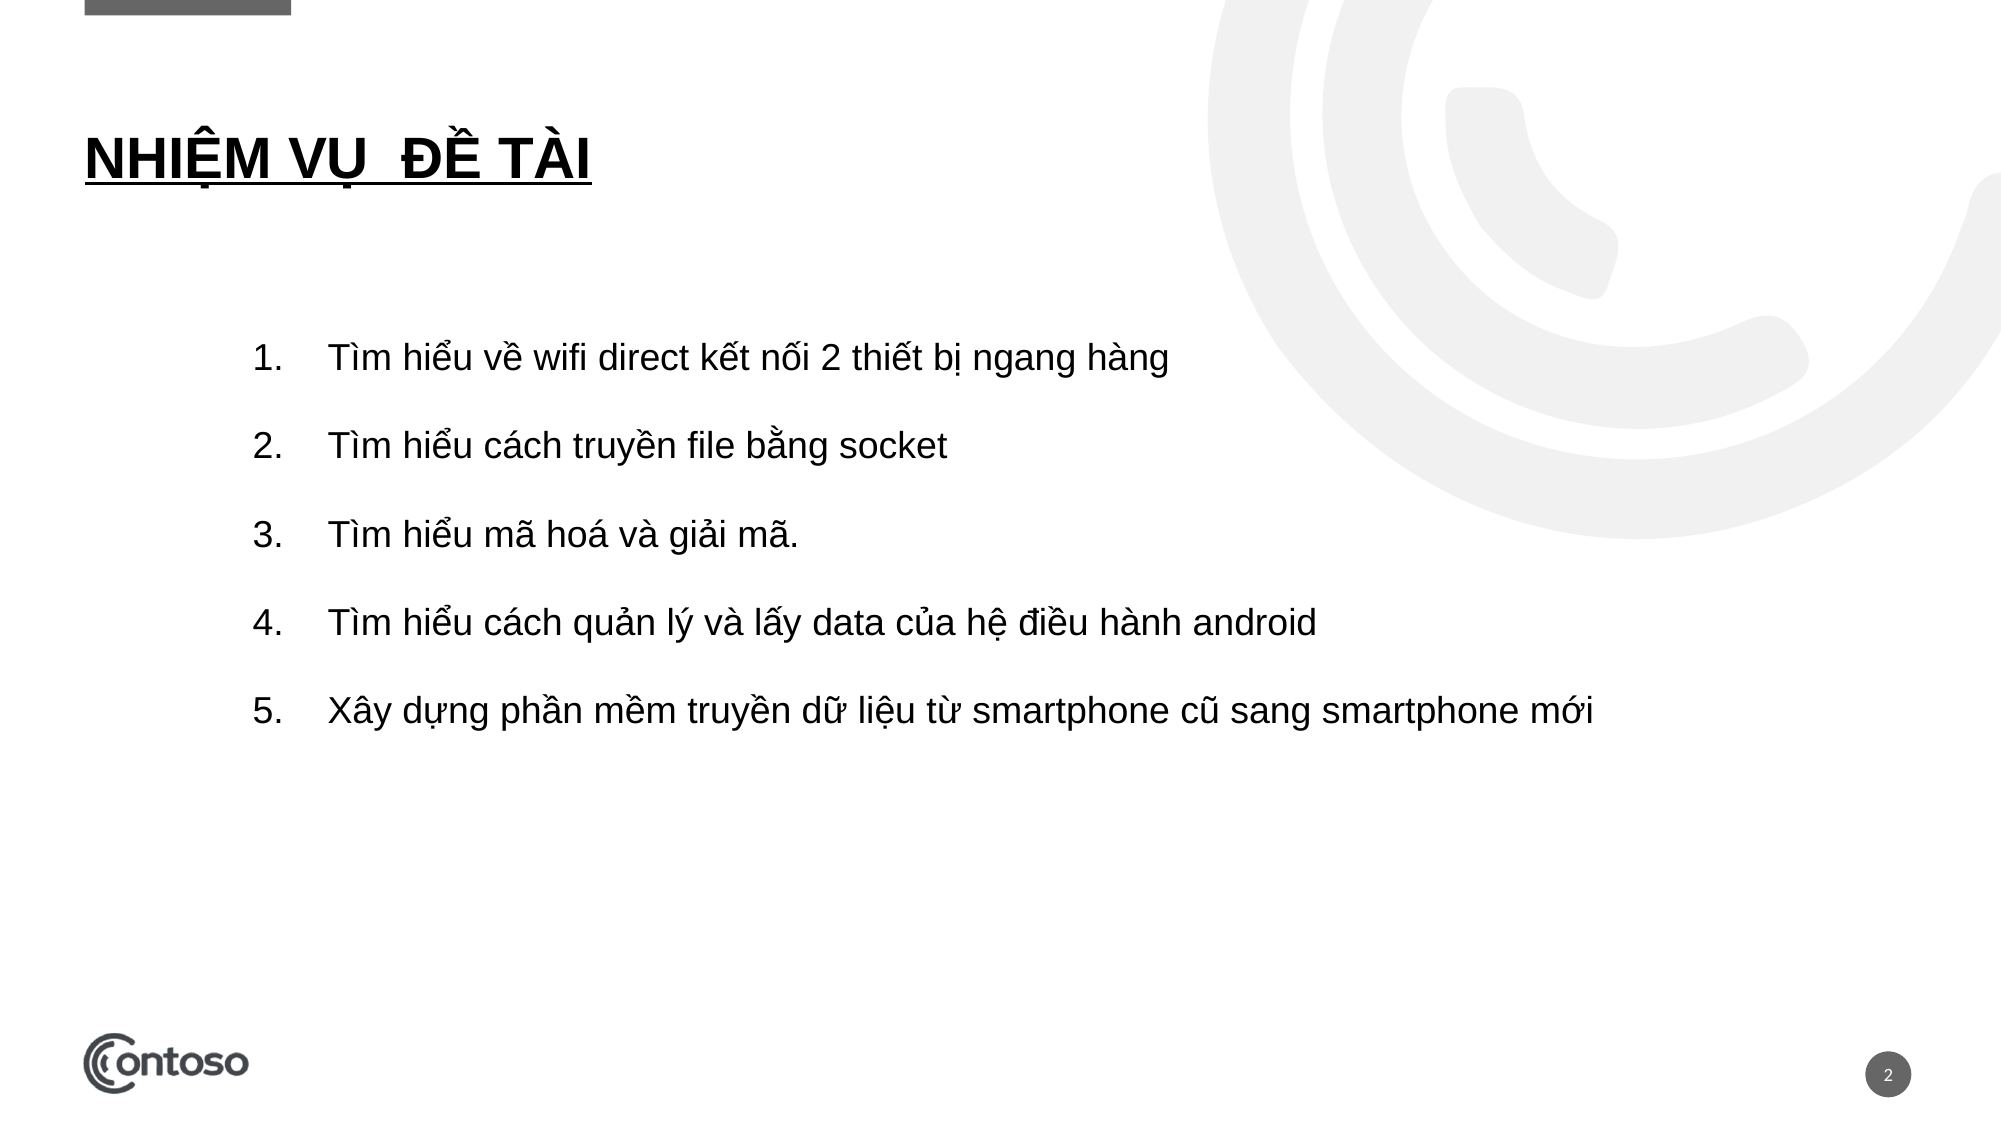

# Nhiệm vụ  đề tài
Tìm hiểu về wifi direct kết nối 2 thiết bị ngang hàng
Tìm hiểu cách truyền file bằng socket
Tìm hiểu mã hoá và giải mã.
Tìm hiểu cách quản lý và lấy data của hệ điều hành android
Xây dựng phần mềm truyền dữ liệu từ smartphone cũ sang smartphone mới

2